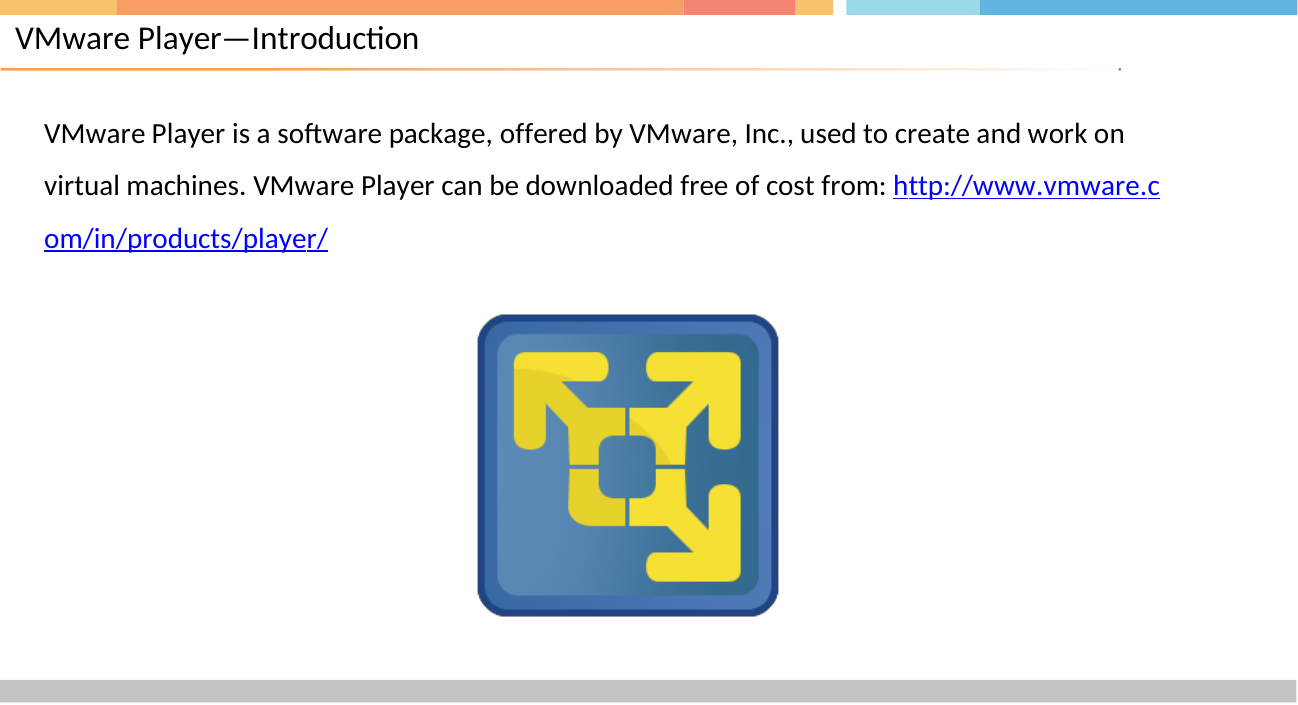

# VMware Player—Introduction

VMware Player is a software package, offered by VMware, Inc., used to create and work on virtual machines. VMware Player can be downloaded free of cost from: http://www.vmware.com/in/products/player/